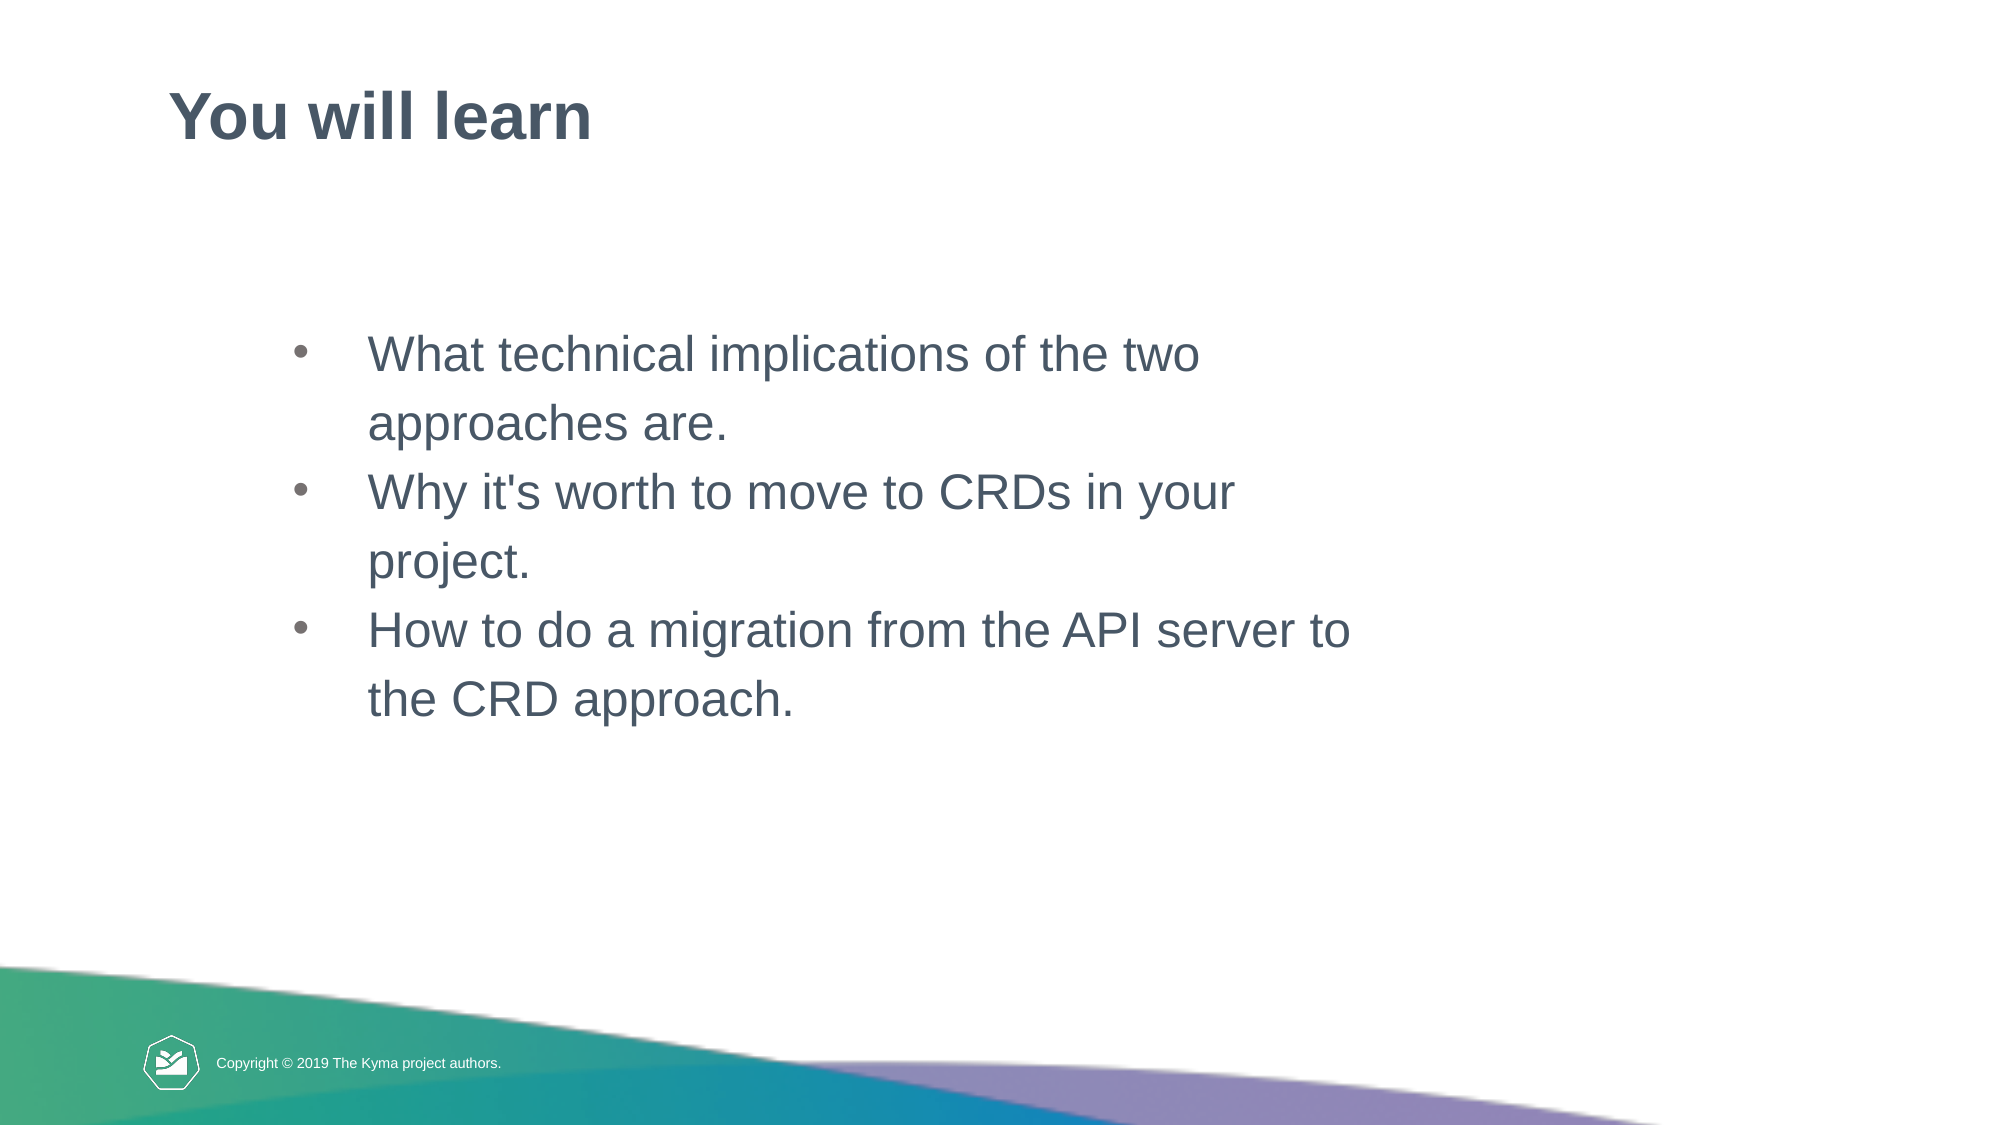

You will learn
What technical implications of the two approaches are.
Why it's worth to move to CRDs in your project.
How to do a migration from the API server to the CRD approach.